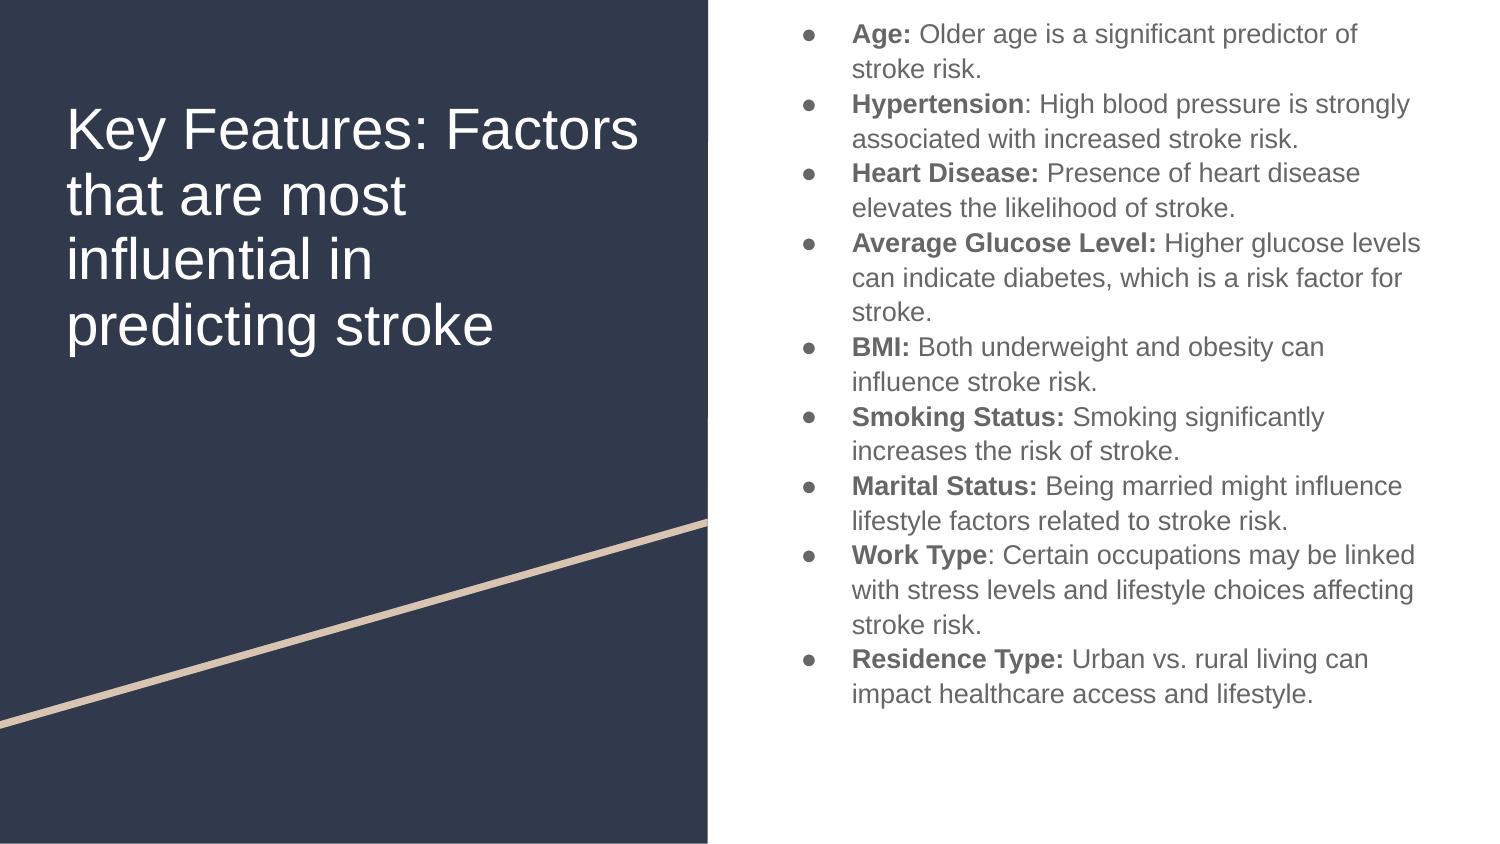

Age: Older age is a significant predictor of stroke risk.
Hypertension: High blood pressure is strongly associated with increased stroke risk.
Heart Disease: Presence of heart disease elevates the likelihood of stroke.
Average Glucose Level: Higher glucose levels can indicate diabetes, which is a risk factor for stroke.
BMI: Both underweight and obesity can influence stroke risk.
Smoking Status: Smoking significantly increases the risk of stroke.
Marital Status: Being married might influence lifestyle factors related to stroke risk.
Work Type: Certain occupations may be linked with stress levels and lifestyle choices affecting stroke risk.
Residence Type: Urban vs. rural living can impact healthcare access and lifestyle.

# Key Features: Factors that are most influential in predicting stroke